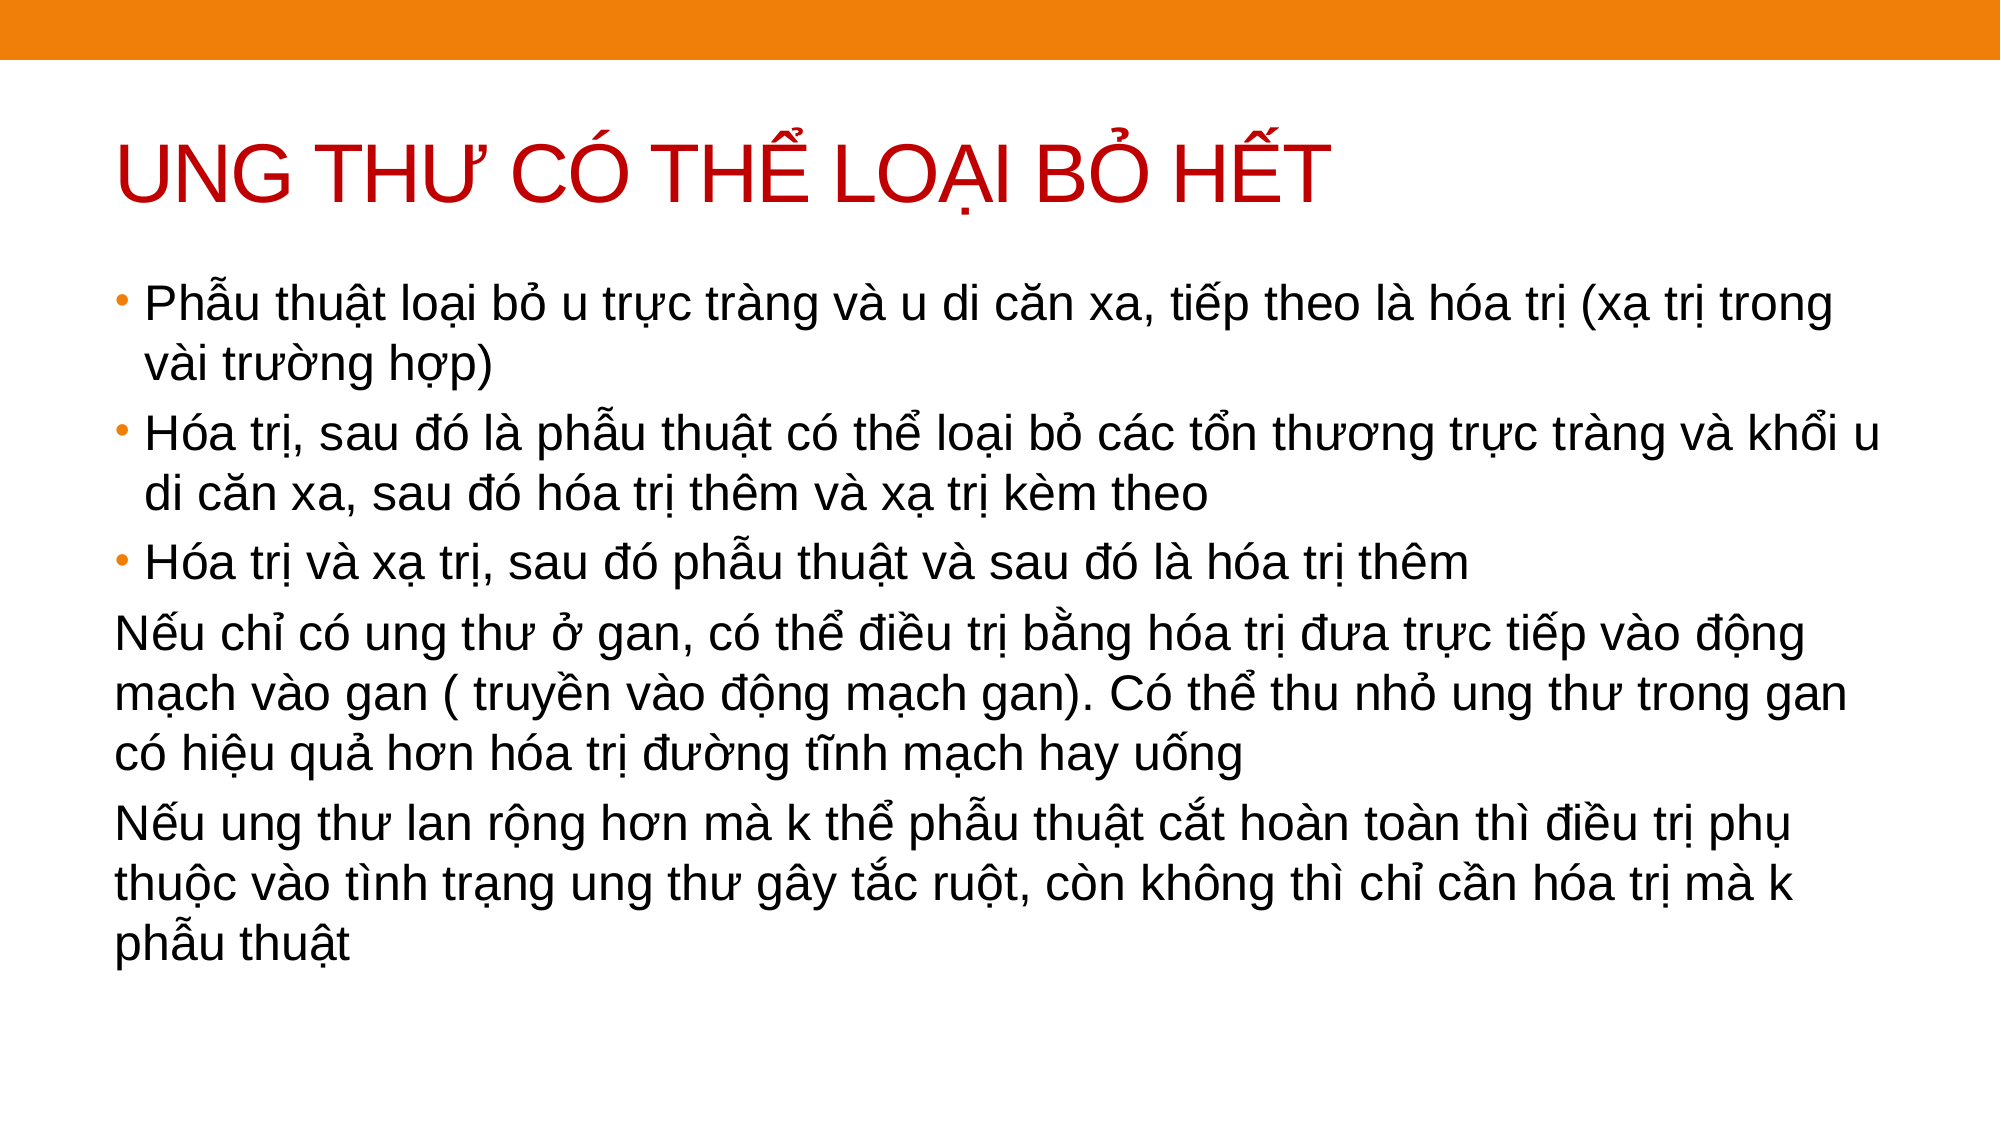

# UNG THƯ CÓ THỂ LOẠI BỎ HẾT
Phẫu thuật loại bỏ u trực tràng và u di căn xa, tiếp theo là hóa trị (xạ trị trong vài trường hợp)
Hóa trị, sau đó là phẫu thuật có thể loại bỏ các tổn thương trực tràng và khổi u di căn xa, sau đó hóa trị thêm và xạ trị kèm theo
Hóa trị và xạ trị, sau đó phẫu thuật và sau đó là hóa trị thêm
Nếu chỉ có ung thư ở gan, có thể điều trị bằng hóa trị đưa trực tiếp vào động mạch vào gan ( truyền vào động mạch gan). Có thể thu nhỏ ung thư trong gan có hiệu quả hơn hóa trị đường tĩnh mạch hay uống
Nếu ung thư lan rộng hơn mà k thể phẫu thuật cắt hoàn toàn thì điều trị phụ thuộc vào tình trạng ung thư gây tắc ruột, còn không thì chỉ cần hóa trị mà k phẫu thuật